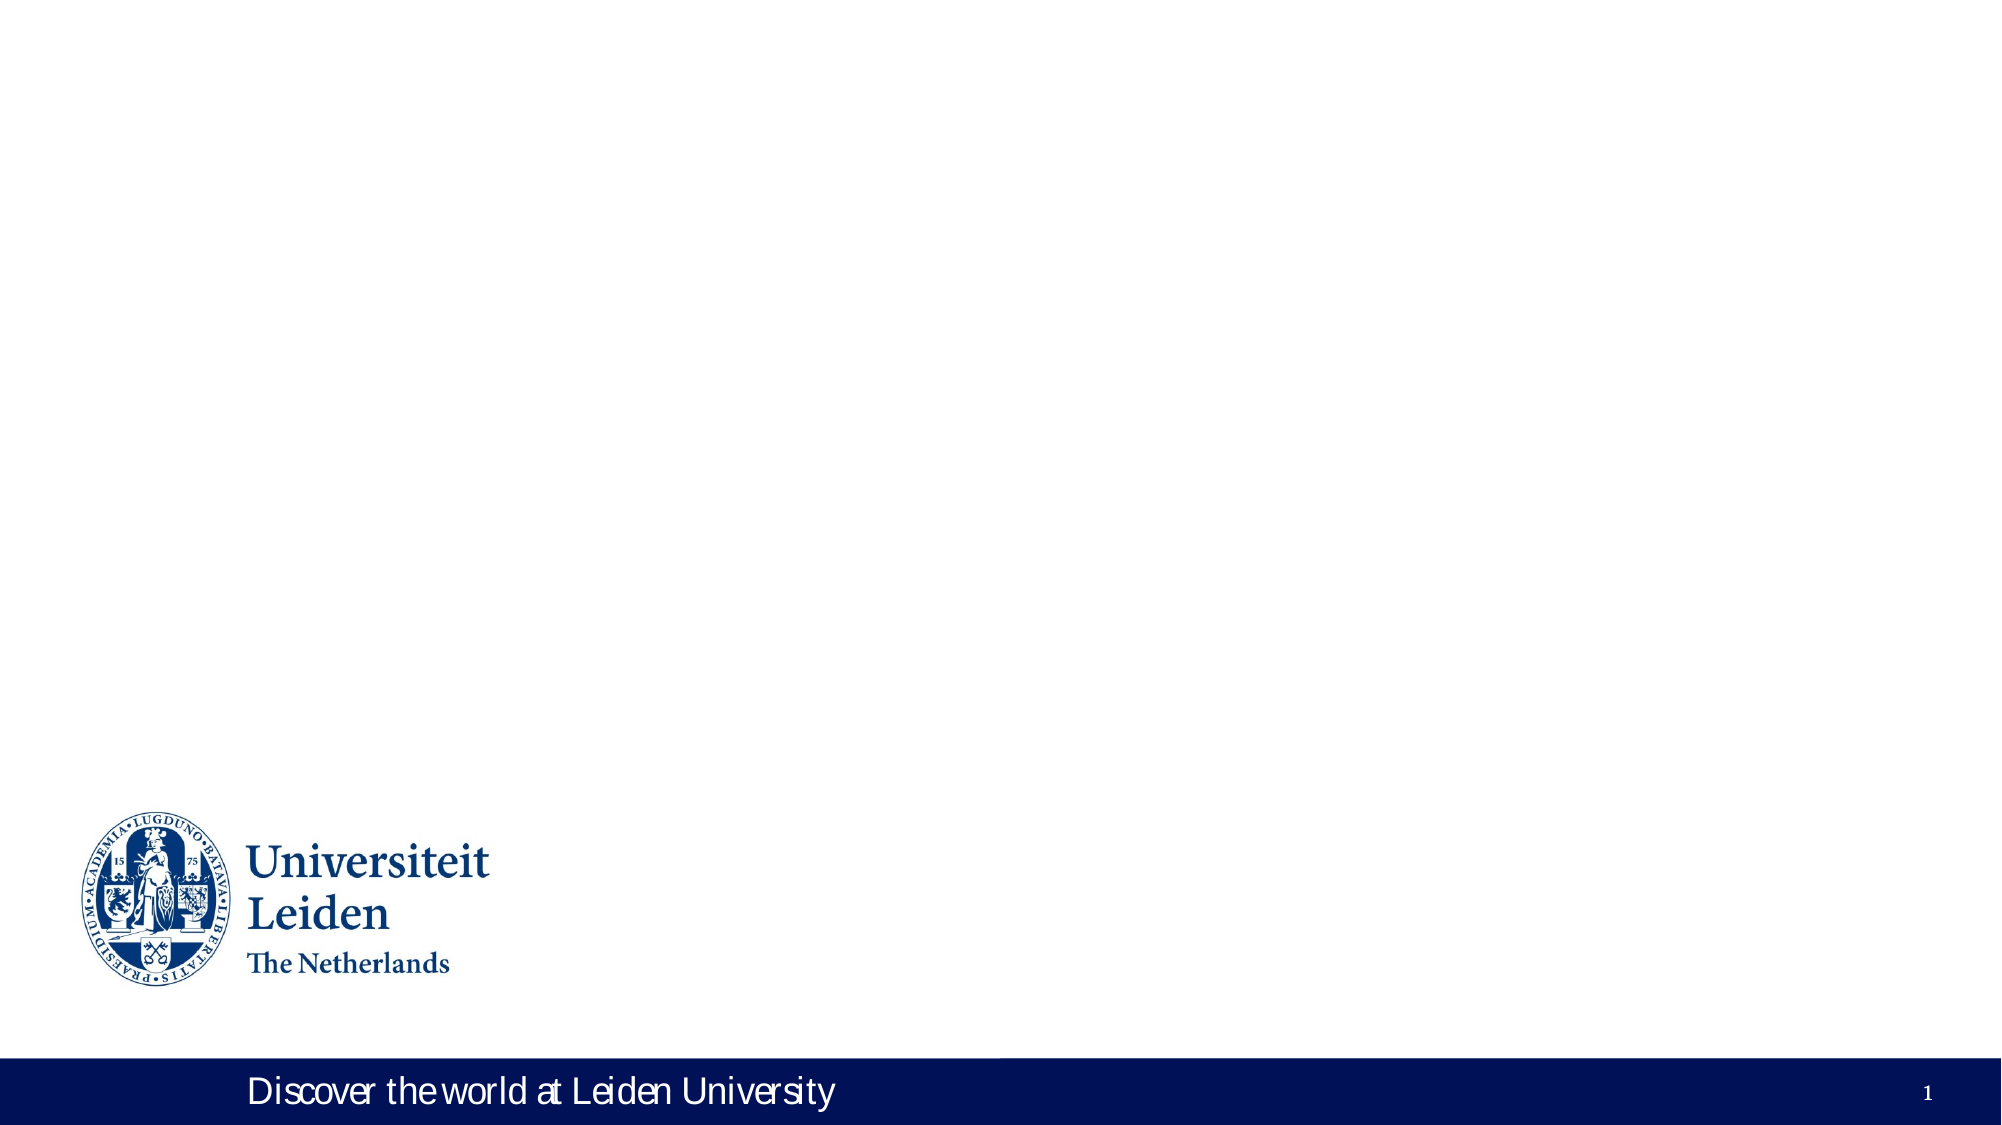

# Evolution of gas in newly formed stellar clusters
By: Rick Dullaart, Rutger Rijnenberg and Wouter van Tol
1